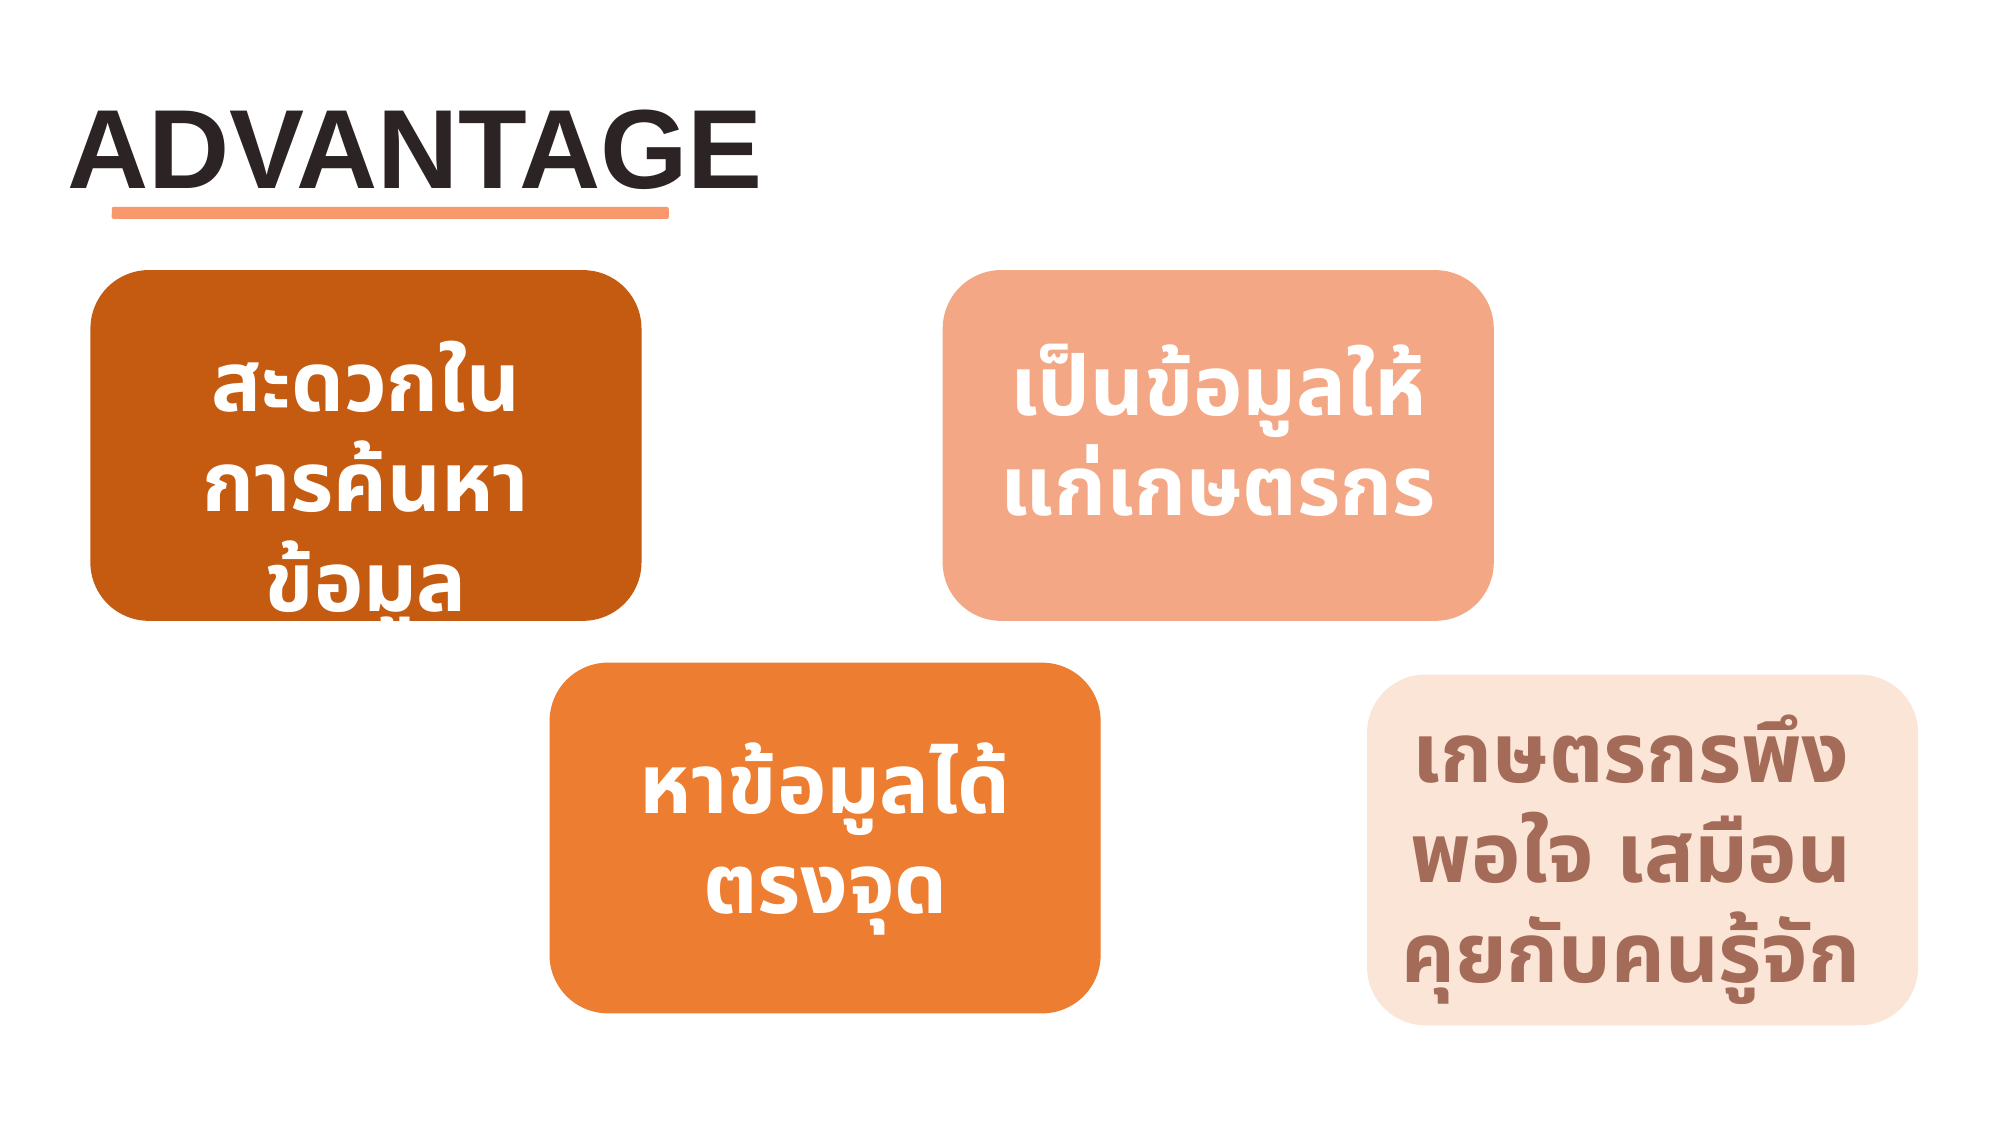

# ADVANTAGE

สะดวกในการค้นหาข้อมูล
เป็นข้อมูลให้แก่เกษตรกร

เกษตรกรพึงพอใจ เสมือนคุยกับคนรู้จัก
หาข้อมูลได้ตรงจุด